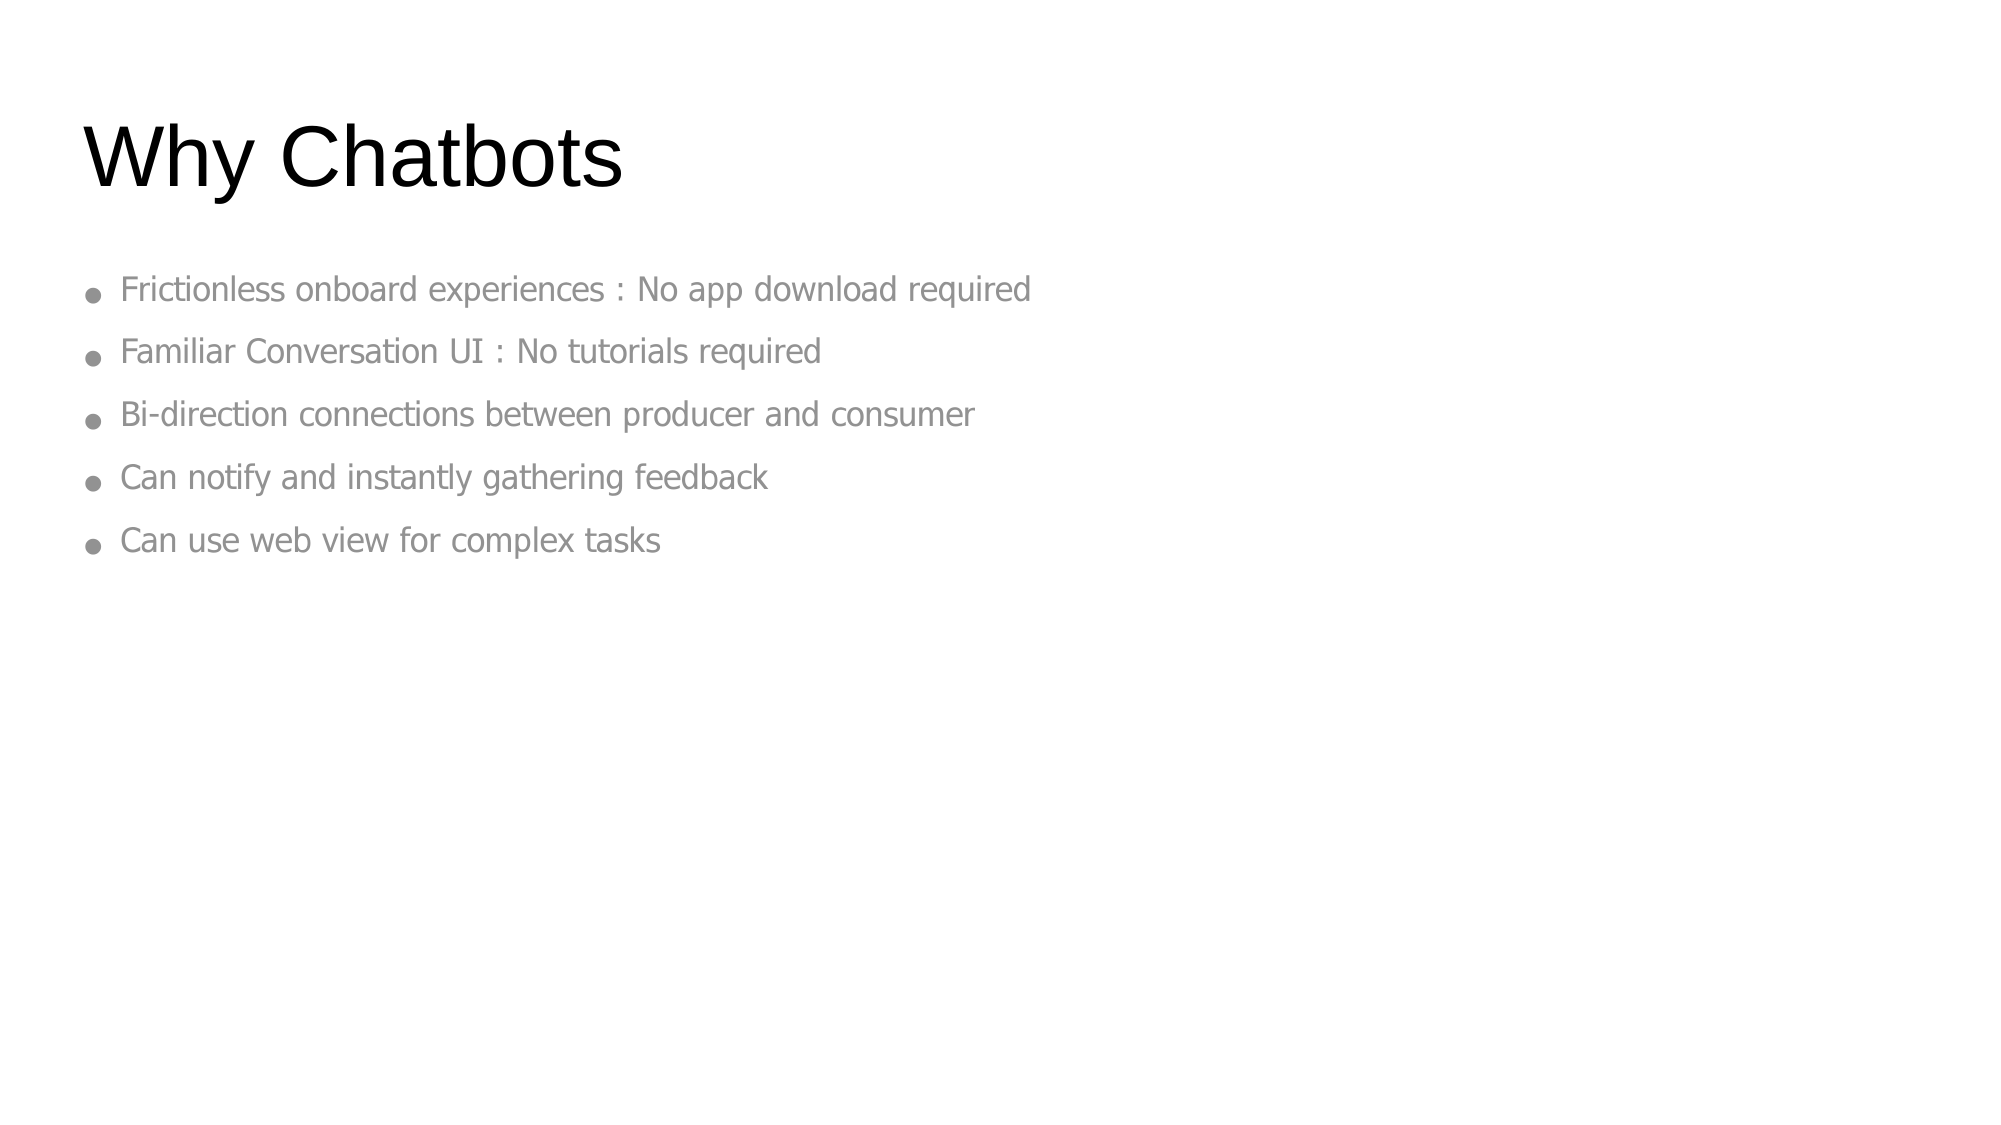

# Why Chatbots
Frictionless onboard experiences : No app download required
Familiar Conversation UI : No tutorials required
Bi-direction connections between producer and consumer
Can notify and instantly gathering feedback
Can use web view for complex tasks